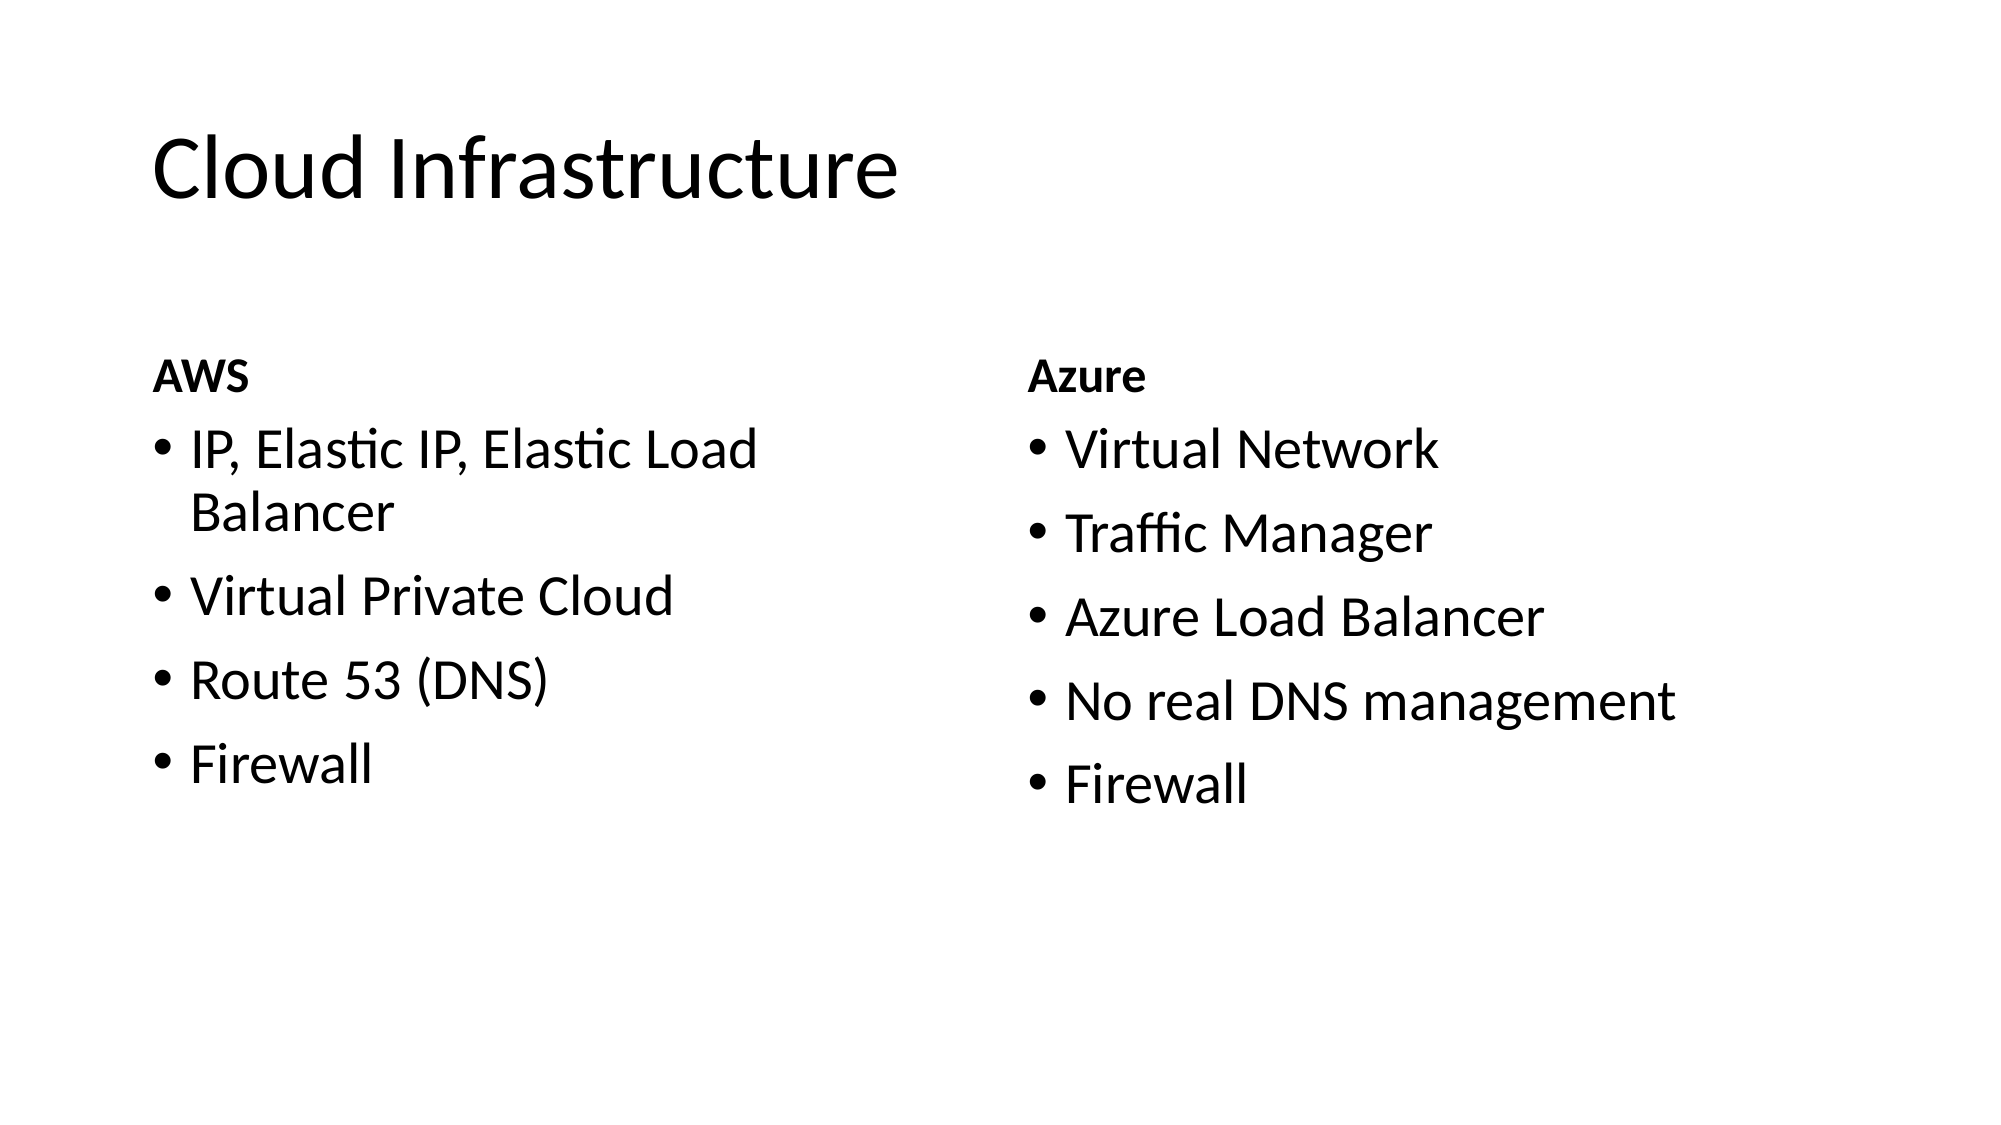

# Cloud Infrastructure
AWS
Azure
IP, Elastic IP, Elastic Load Balancer
Virtual Private Cloud
Route 53 (DNS)
Firewall
Virtual Network
Traffic Manager
Azure Load Balancer
No real DNS management
Firewall